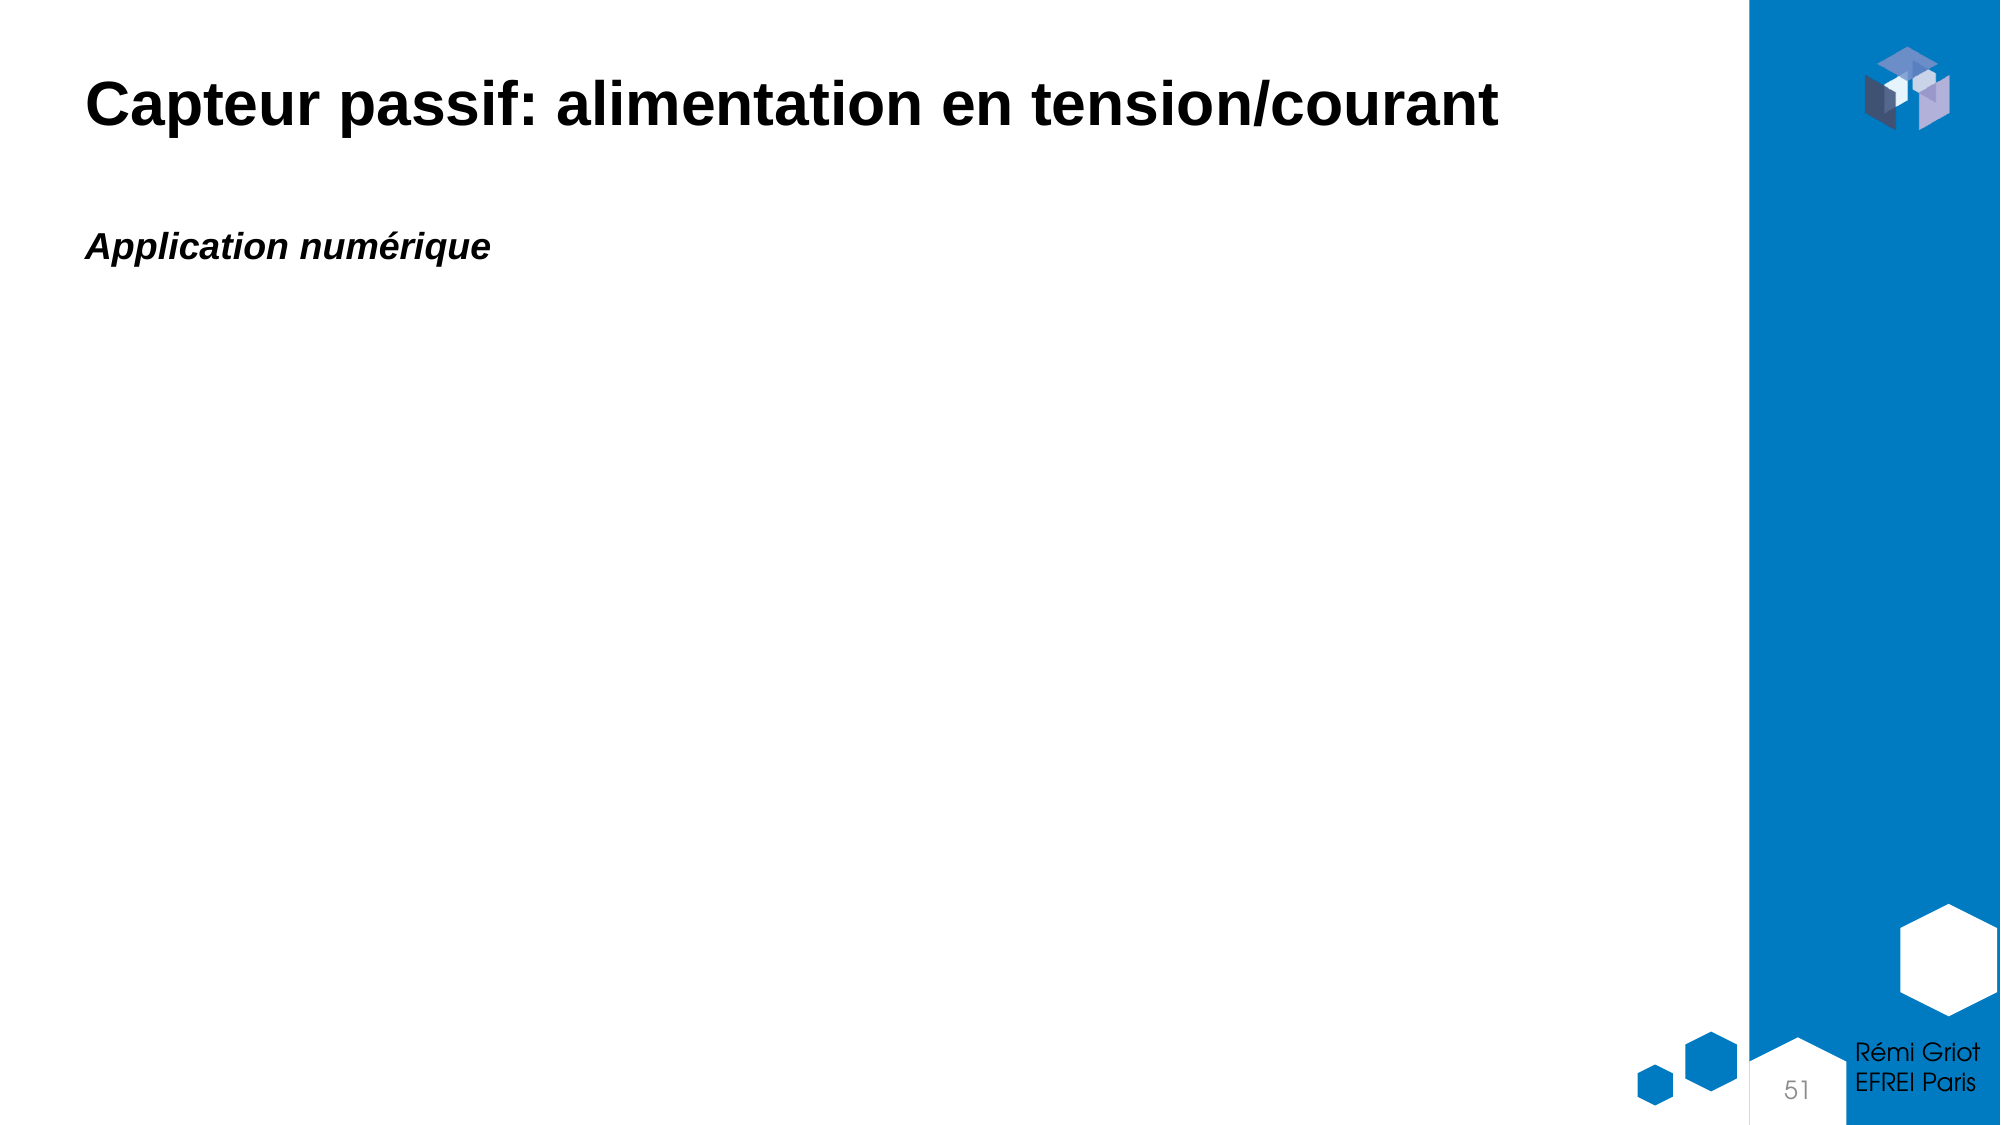

# Capteur passif: alimentation en tension/courant
Application numérique

51